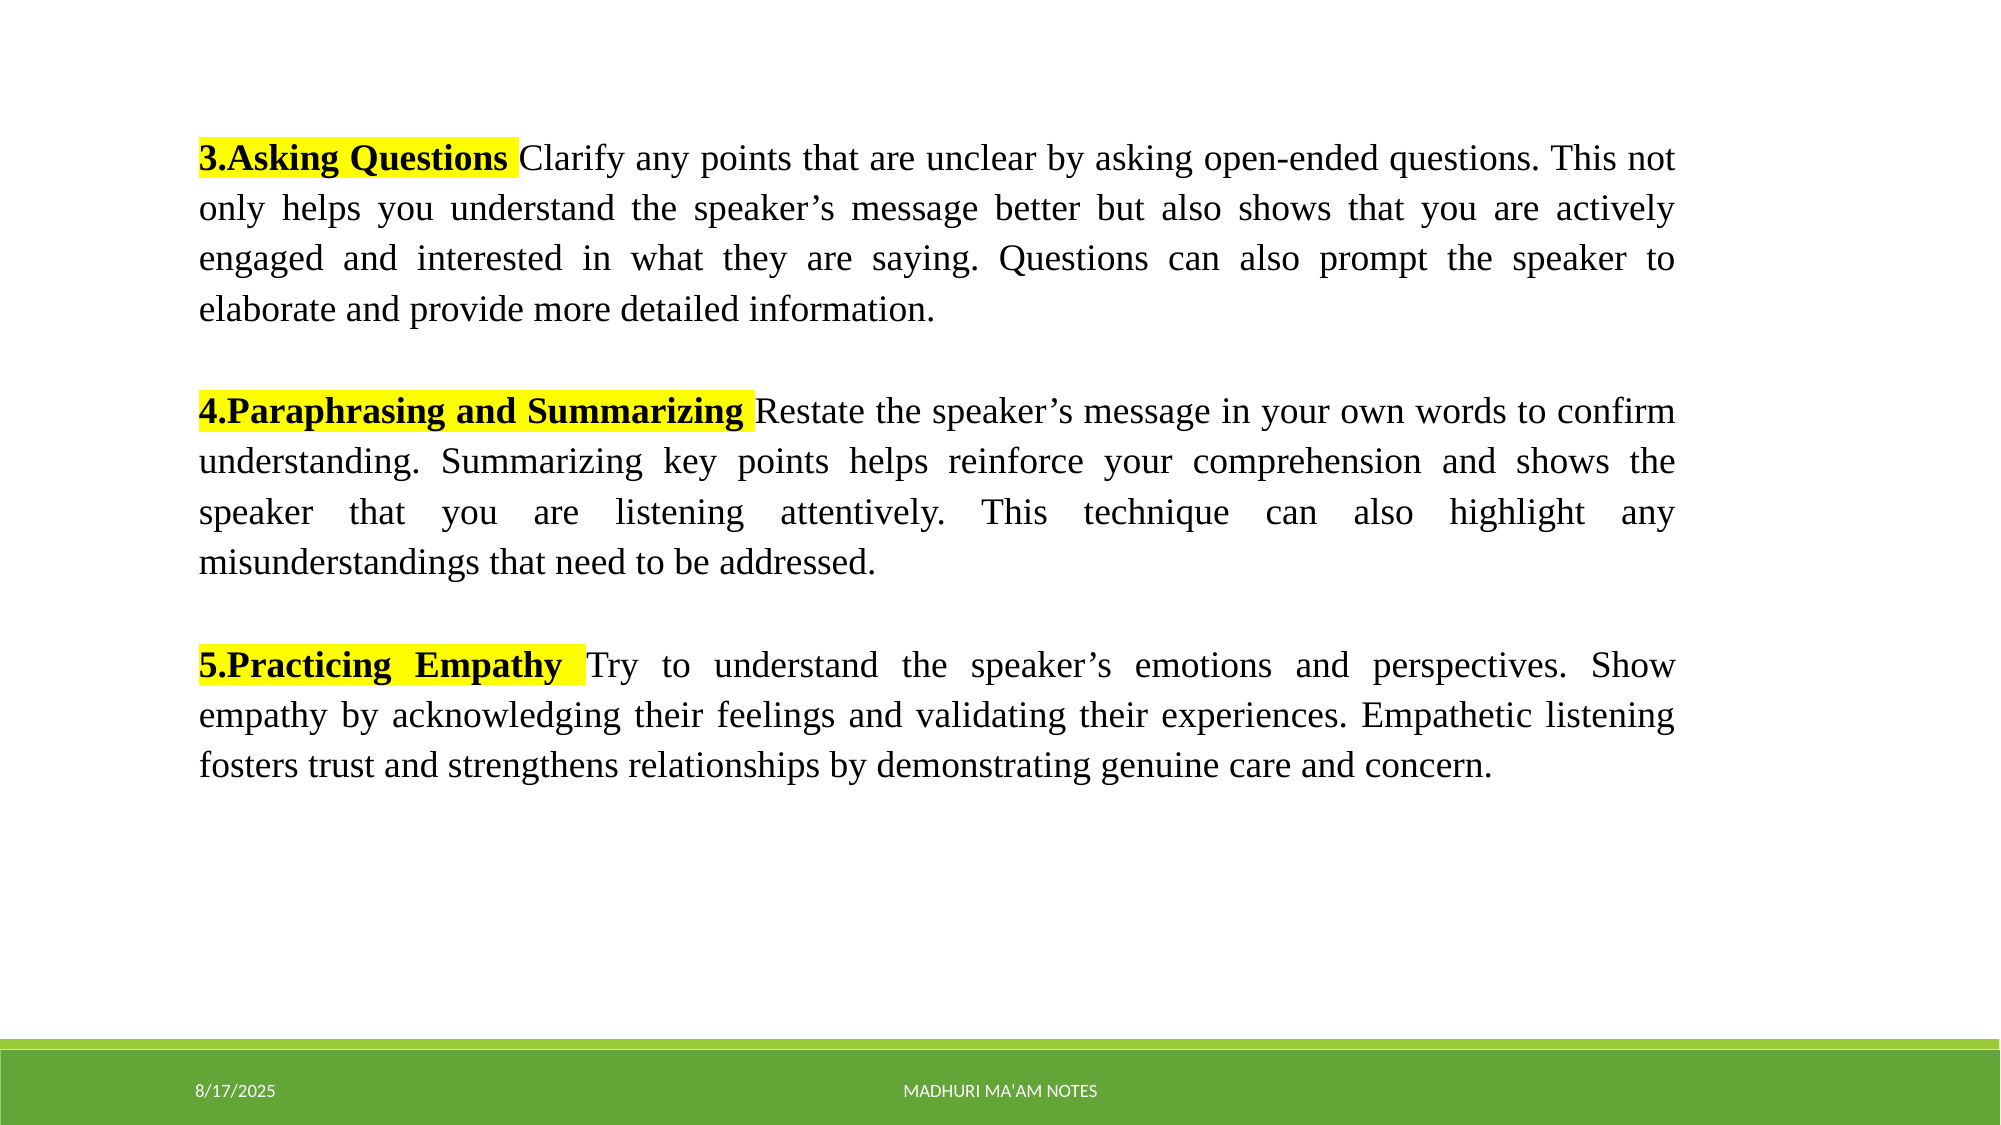

3.Asking Questions Clarify any points that are unclear by asking open-ended questions. This not only helps you understand the speaker’s message better but also shows that you are actively engaged and interested in what they are saying. Questions can also prompt the speaker to elaborate and provide more detailed information.

4.Paraphrasing and Summarizing Restate the speaker’s message in your own words to confirm understanding. Summarizing key points helps reinforce your comprehension and shows the speaker that you are listening attentively. This technique can also highlight any misunderstandings that need to be addressed.

5.Practicing Empathy Try to understand the speaker’s emotions and perspectives. Show empathy by acknowledging their feelings and validating their experiences. Empathetic listening fosters trust and strengthens relationships by demonstrating genuine care and concern.
8/17/2025
Madhuri Ma'am Notes